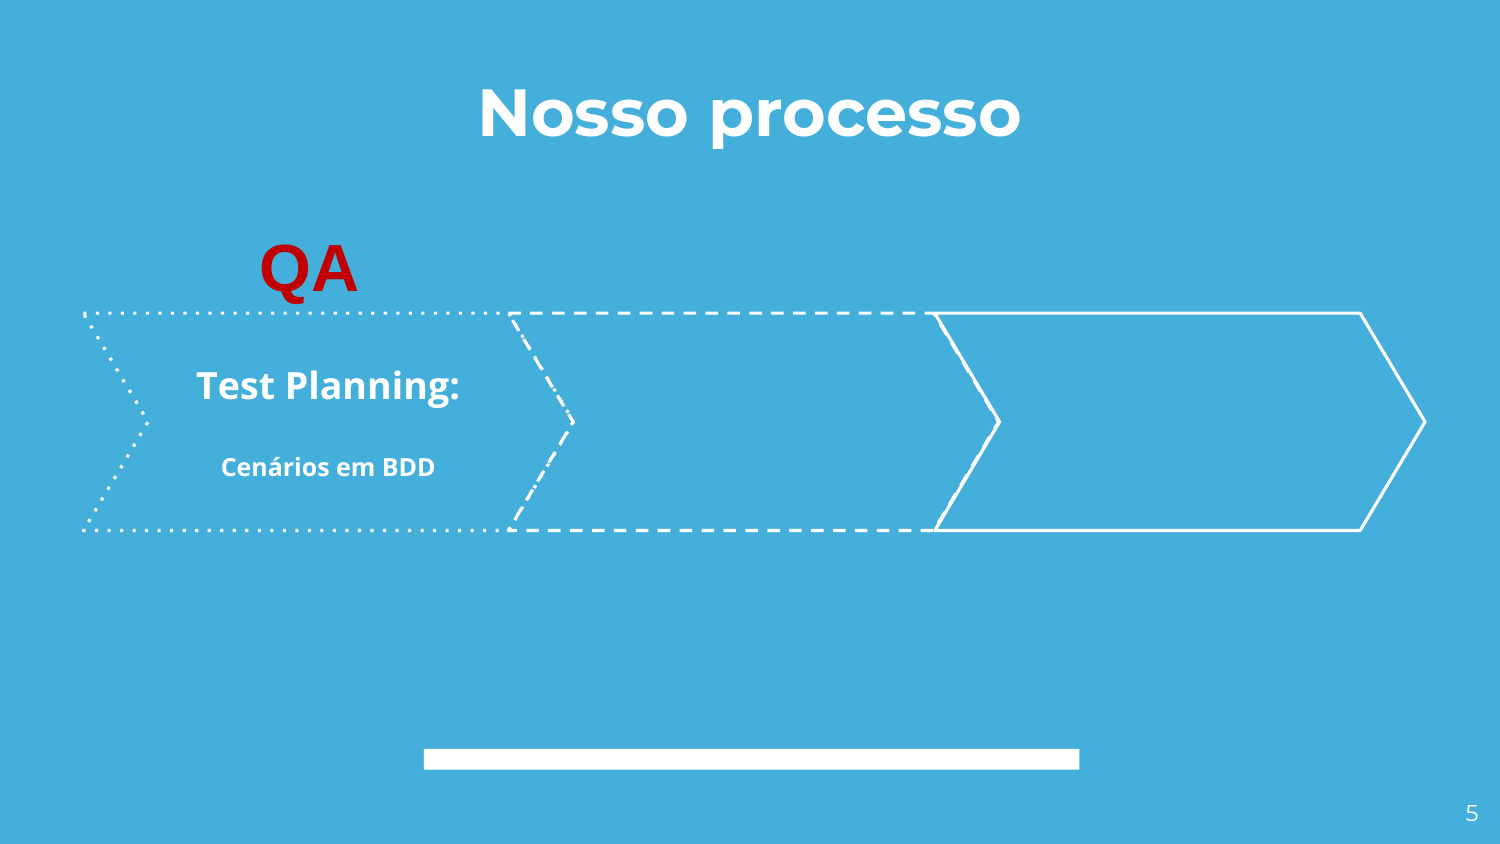

# Nosso processo
QA
Test Planning:

Cenários em BDD

5